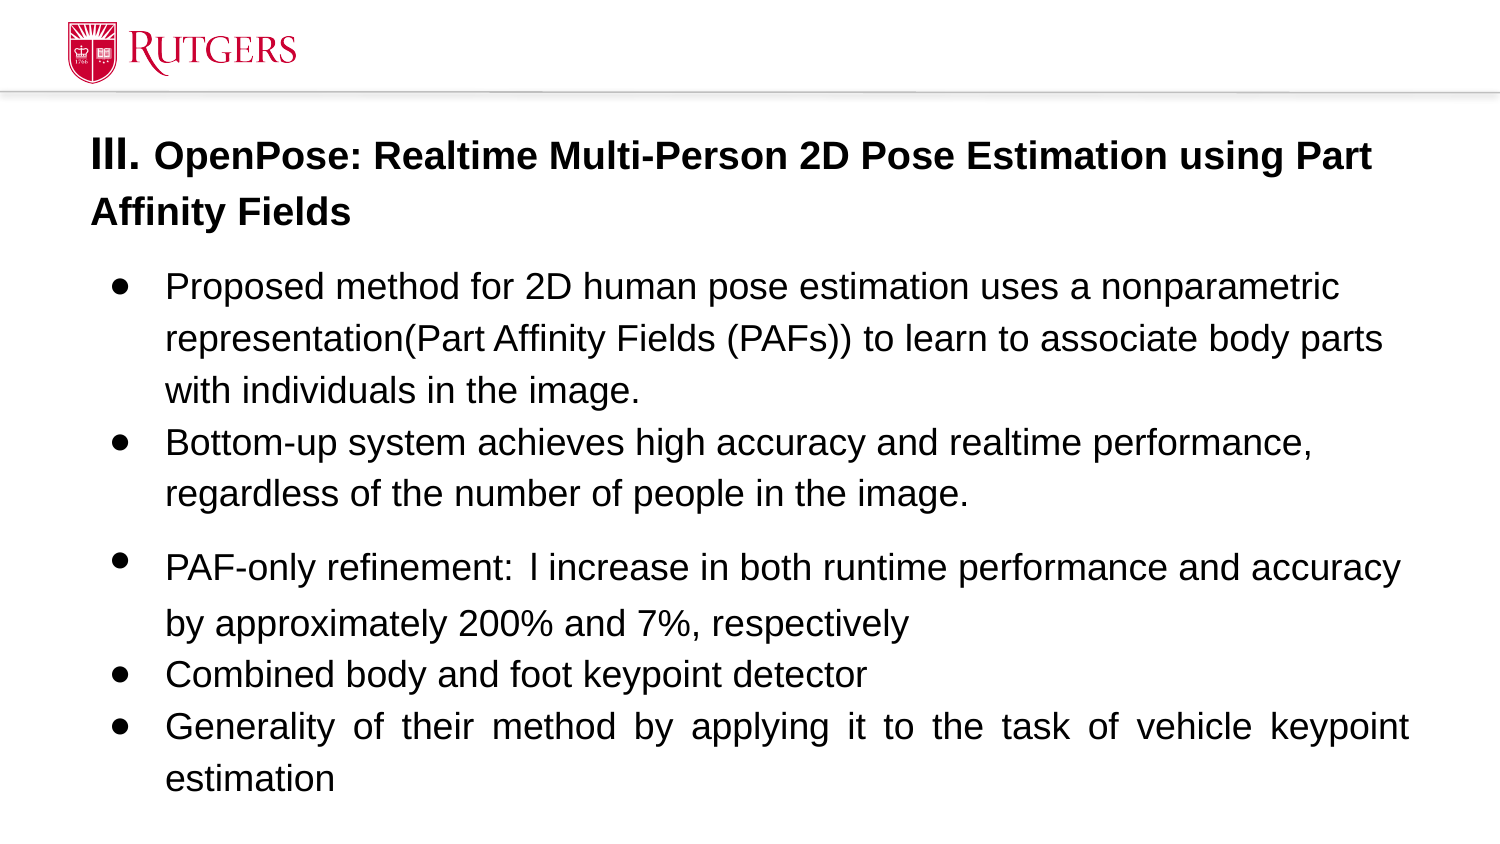

# III. OpenPose: Realtime Multi-Person 2D Pose Estimation using Part Affinity Fields
Proposed method for 2D human pose estimation uses a nonparametric representation(Part Afﬁnity Fields (PAFs)) to learn to associate body parts with individuals in the image.
Bottom-up system achieves high accuracy and realtime performance, regardless of the number of people in the image.
PAF-only reﬁnement: l increase in both runtime performance and accuracy by approximately 200% and 7%, respectively
Combined body and foot keypoint detector
Generality of their method by applying it to the task of vehicle keypoint estimation